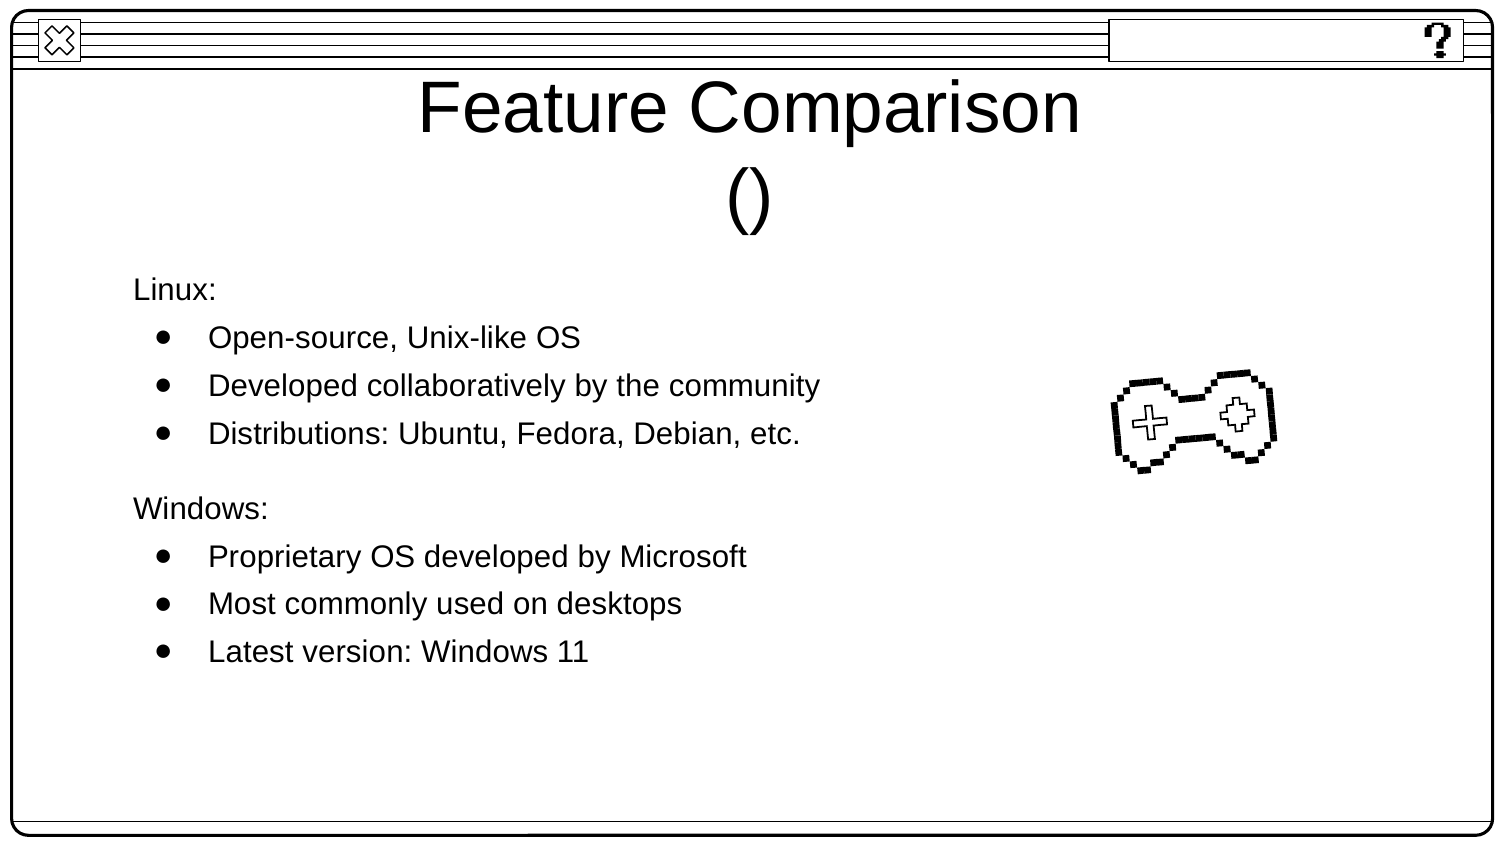

# Feature Comparison
()
Linux:
Open-source, Unix-like OS
Developed collaboratively by the community
Distributions: Ubuntu, Fedora, Debian, etc.

Windows:
Proprietary OS developed by Microsoft
Most commonly used on desktops
Latest version: Windows 11